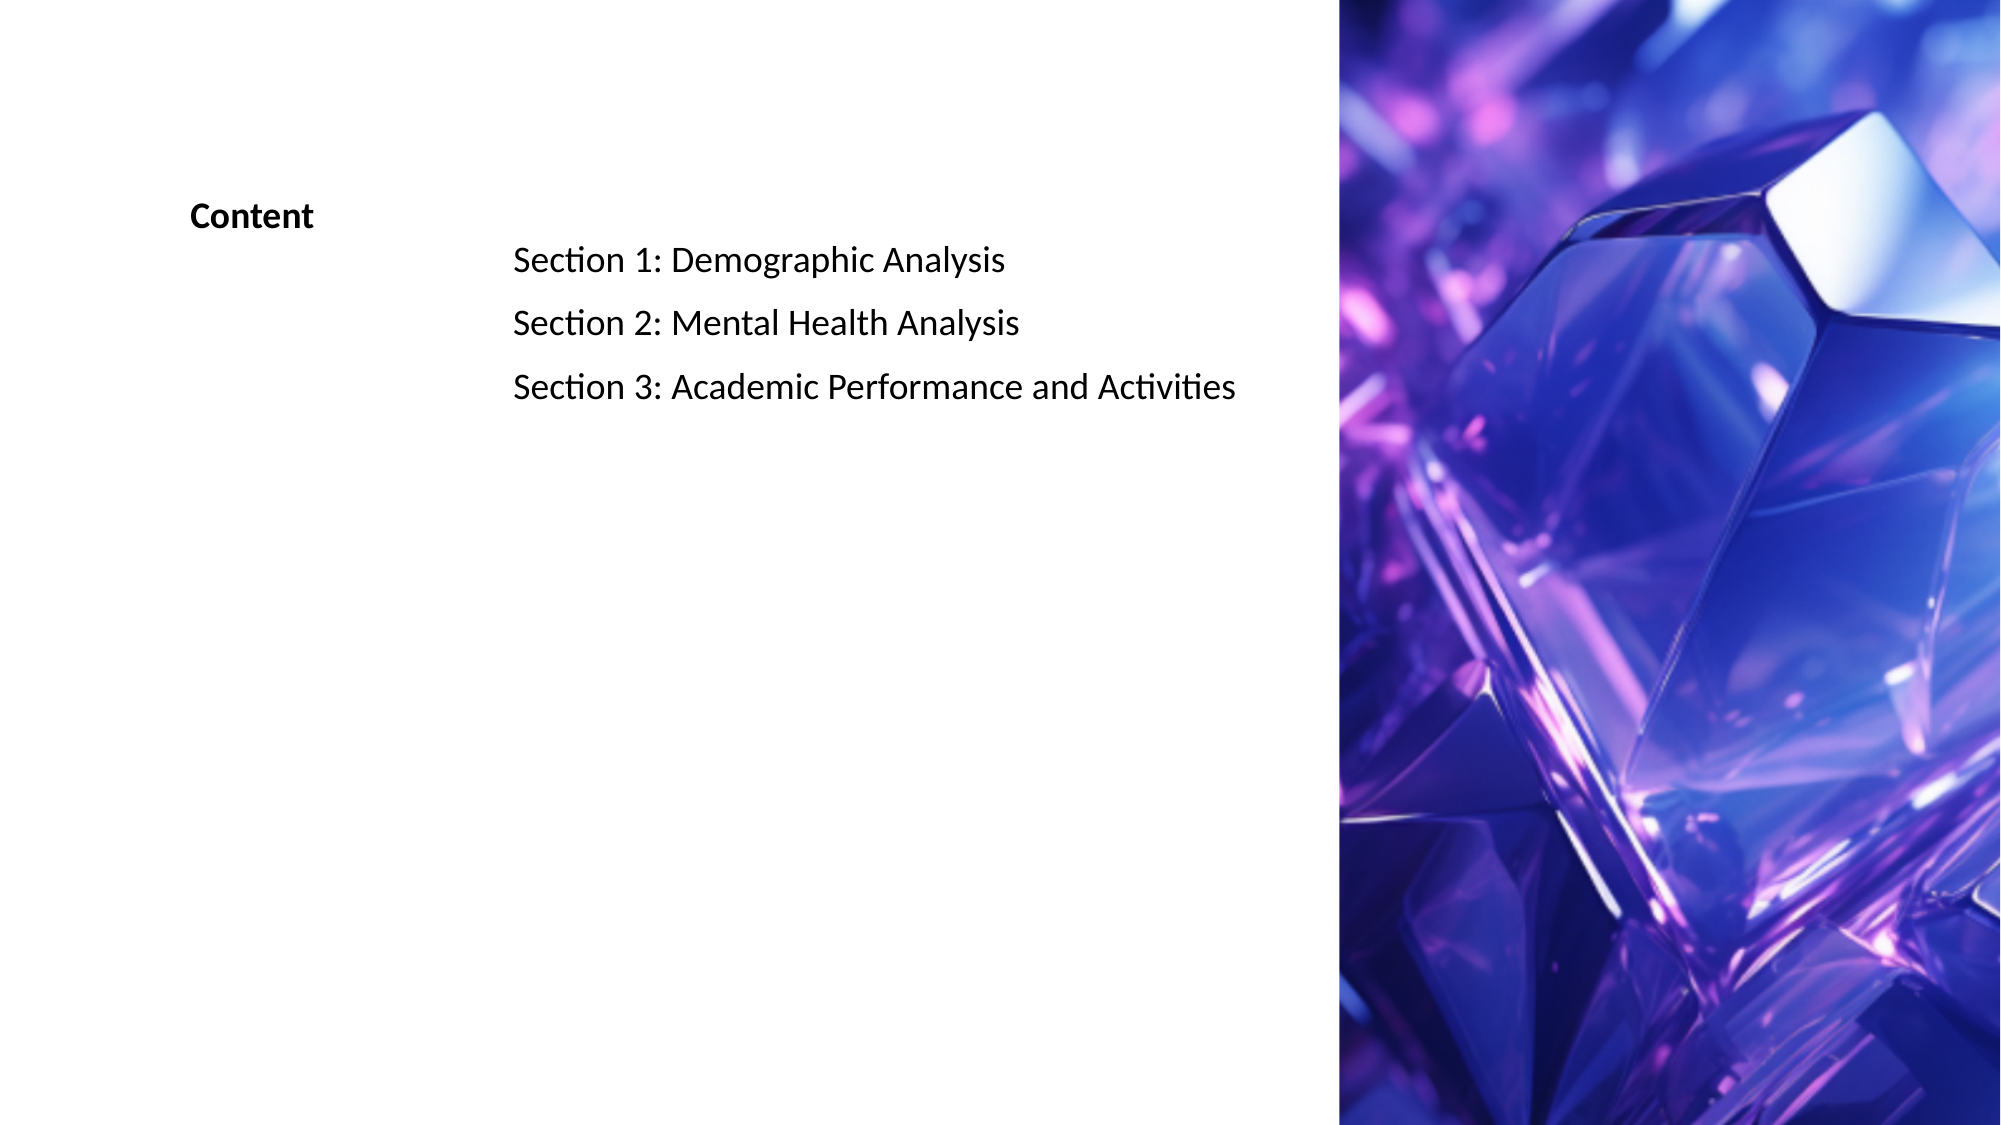

Content
Section 1: Demographic Analysis
Section 2: Mental Health Analysis
Section 3: Academic Performance and Activities